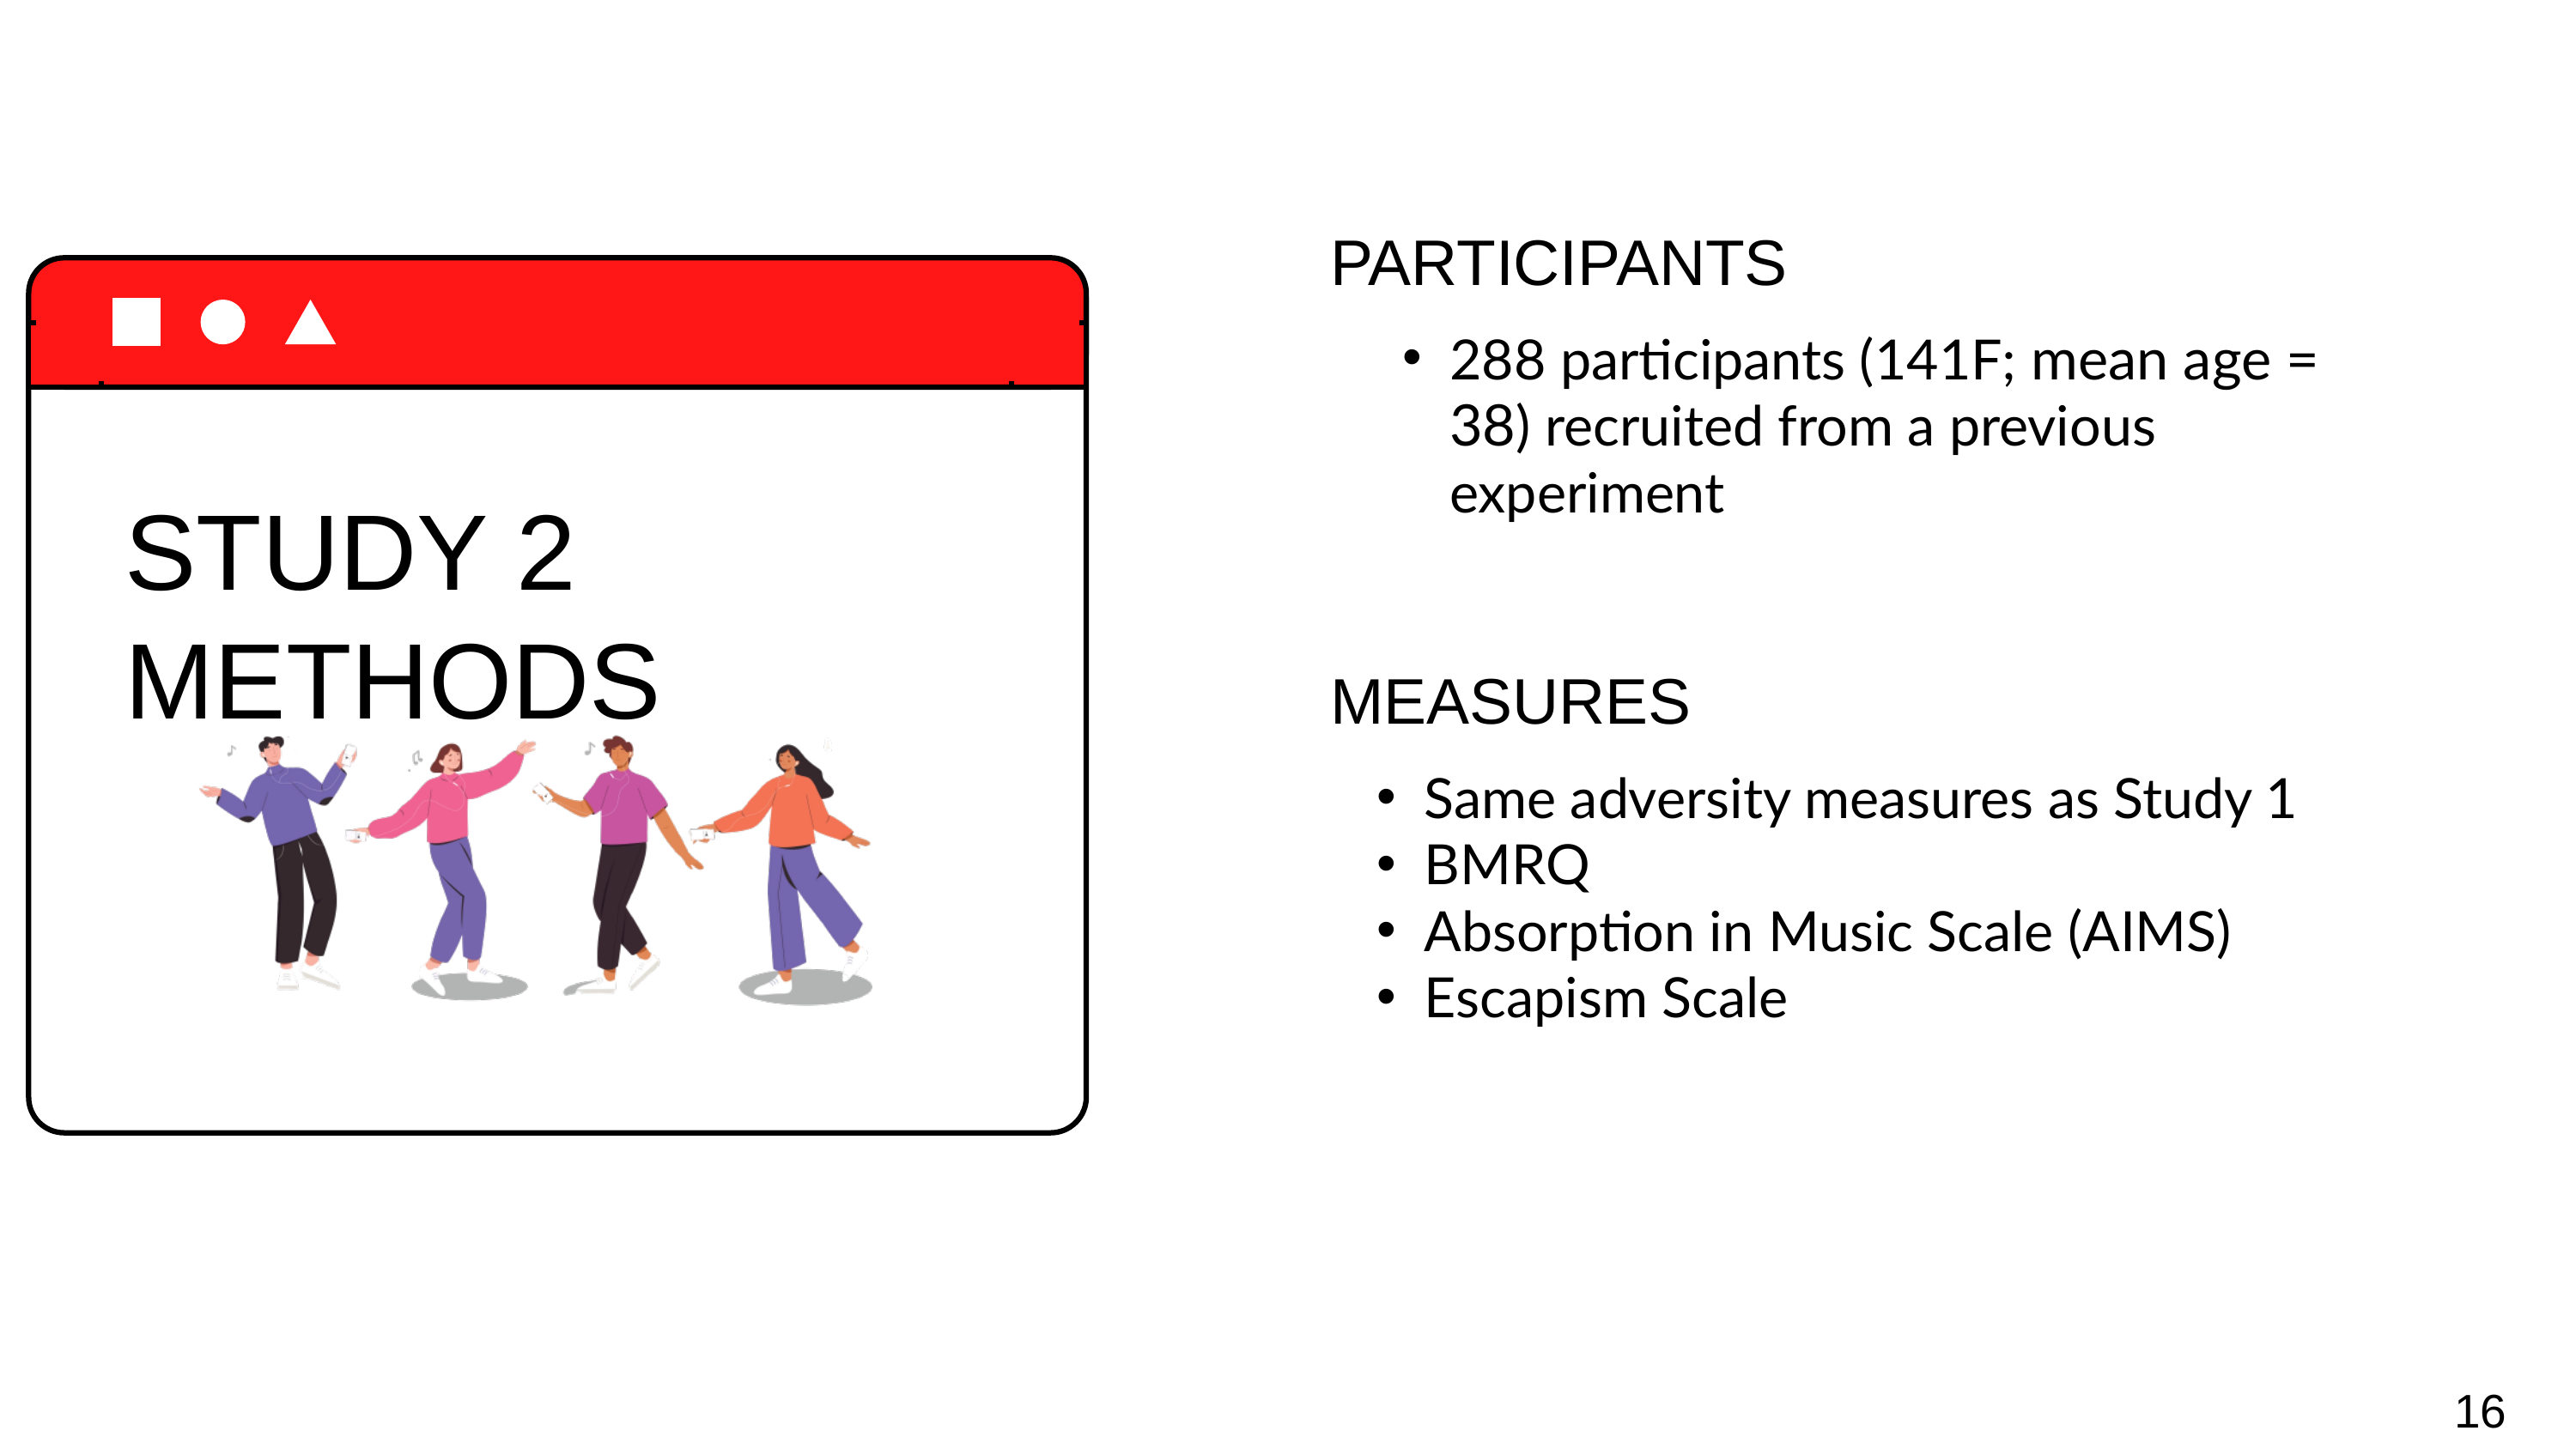

PARTICIPANTS

288 participants (141F; mean age = 38) recruited from a previous experiment
STUDY 2 METHODS

MEASURES
Same adversity measures as Study 1
BMRQ
Absorption in Music Scale (AIMS)
Escapism Scale
16